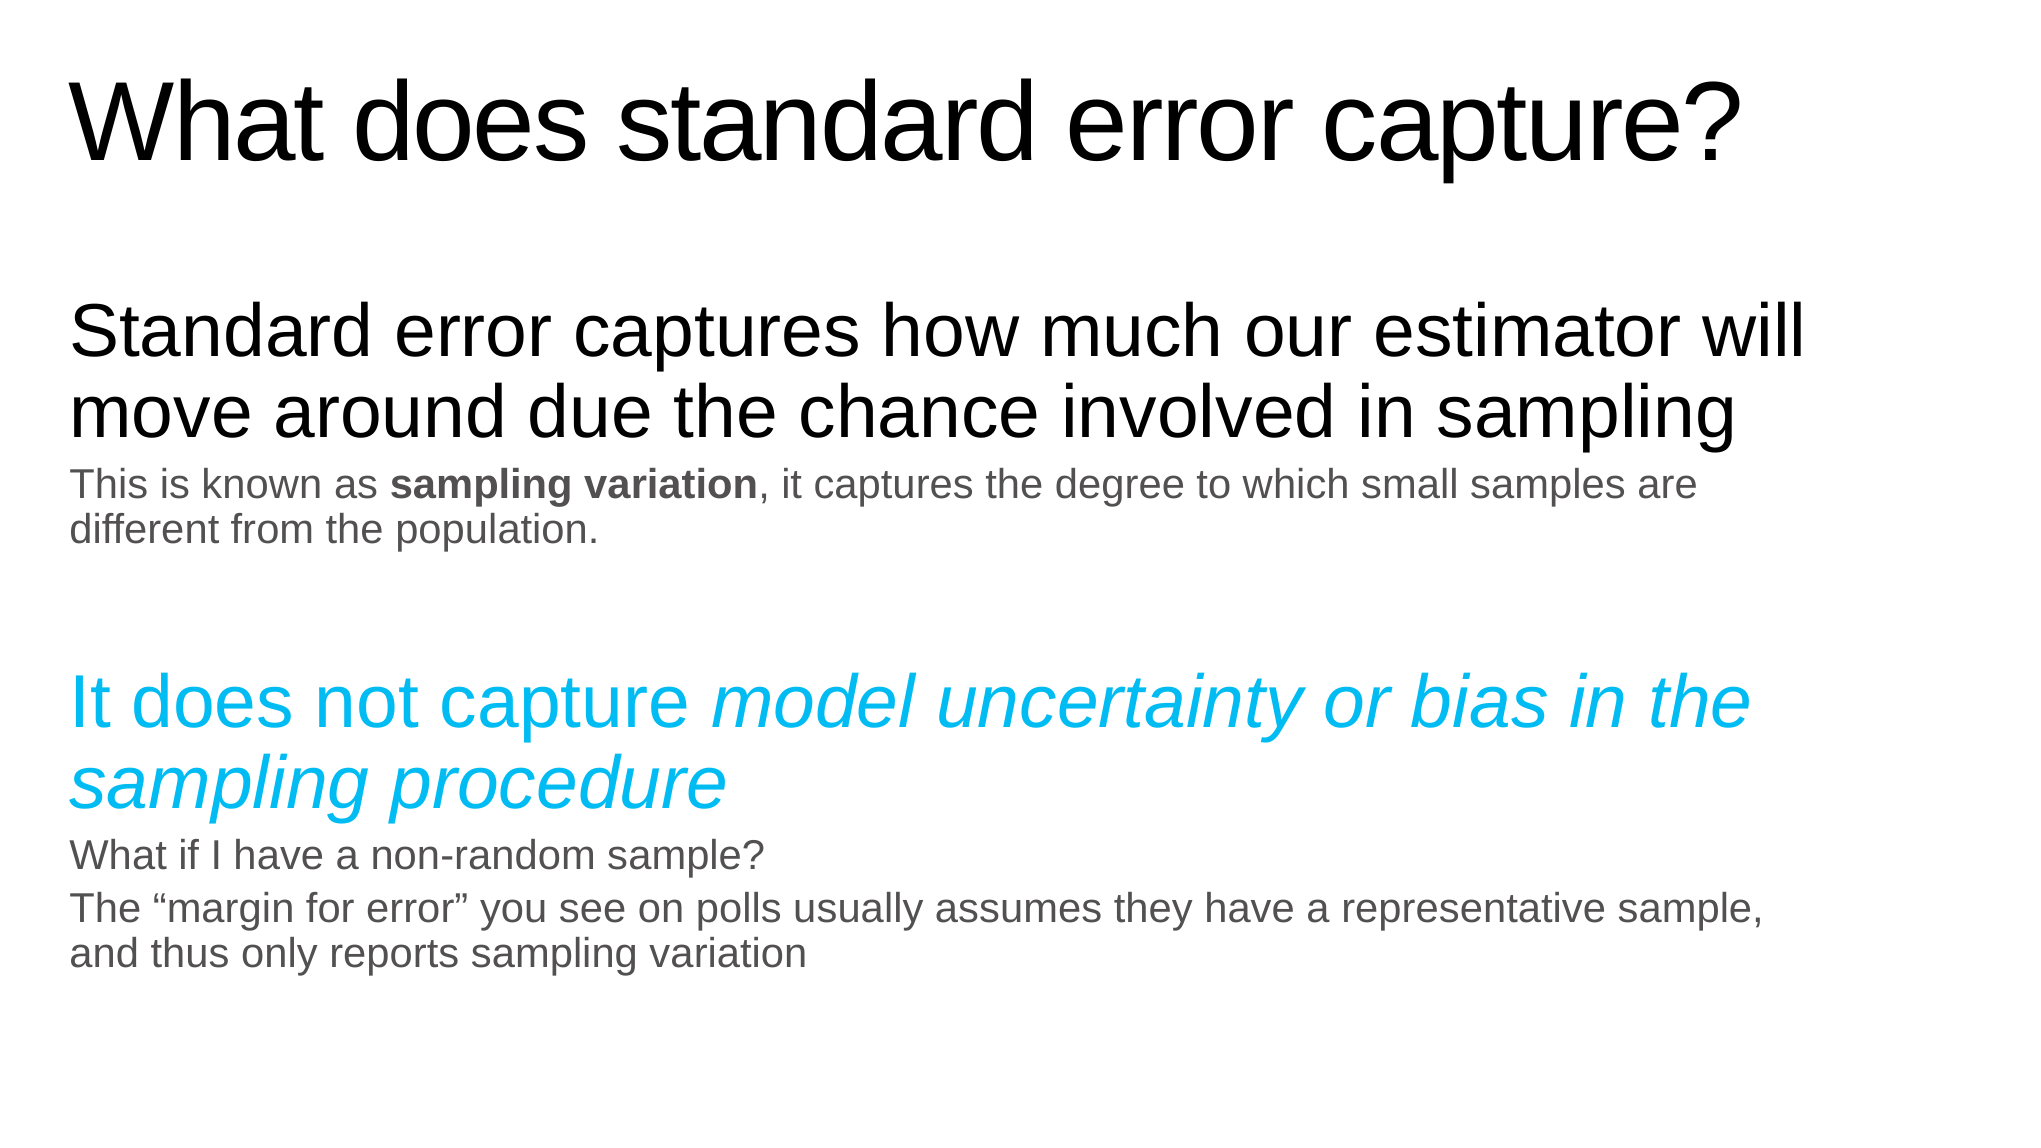

# What does standard error capture?

Standard error captures how much our estimator will move around due the chance involved in sampling
This is known as sampling variation, it captures the degree to which small samples are different from the population.

It does not capture model uncertainty or bias in the sampling procedure
What if I have a non-random sample?
The “margin for error” you see on polls usually assumes they have a representative sample, and thus only reports sampling variation